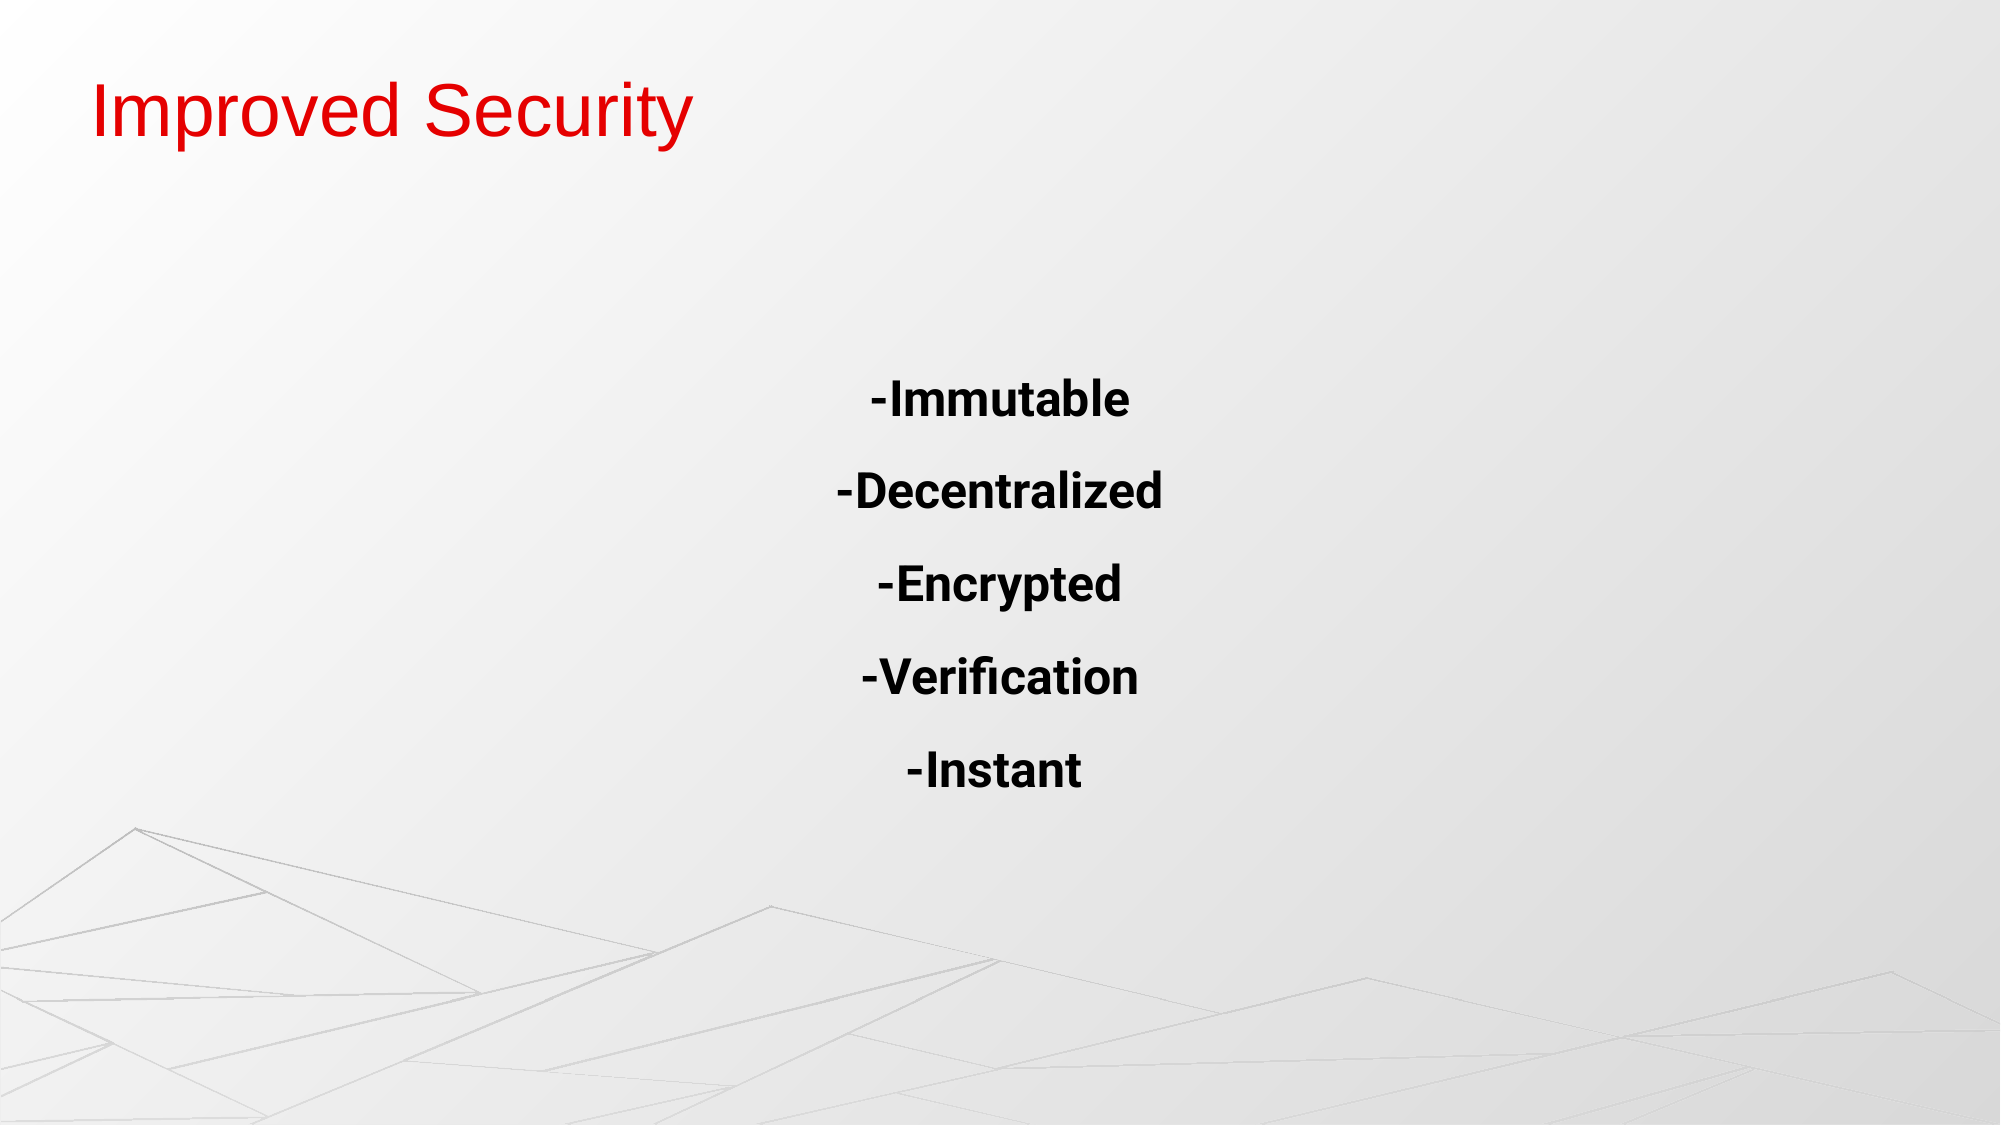

Improved Security

-Immutable
-Decentralized
-Encrypted
-Verification
-Instant